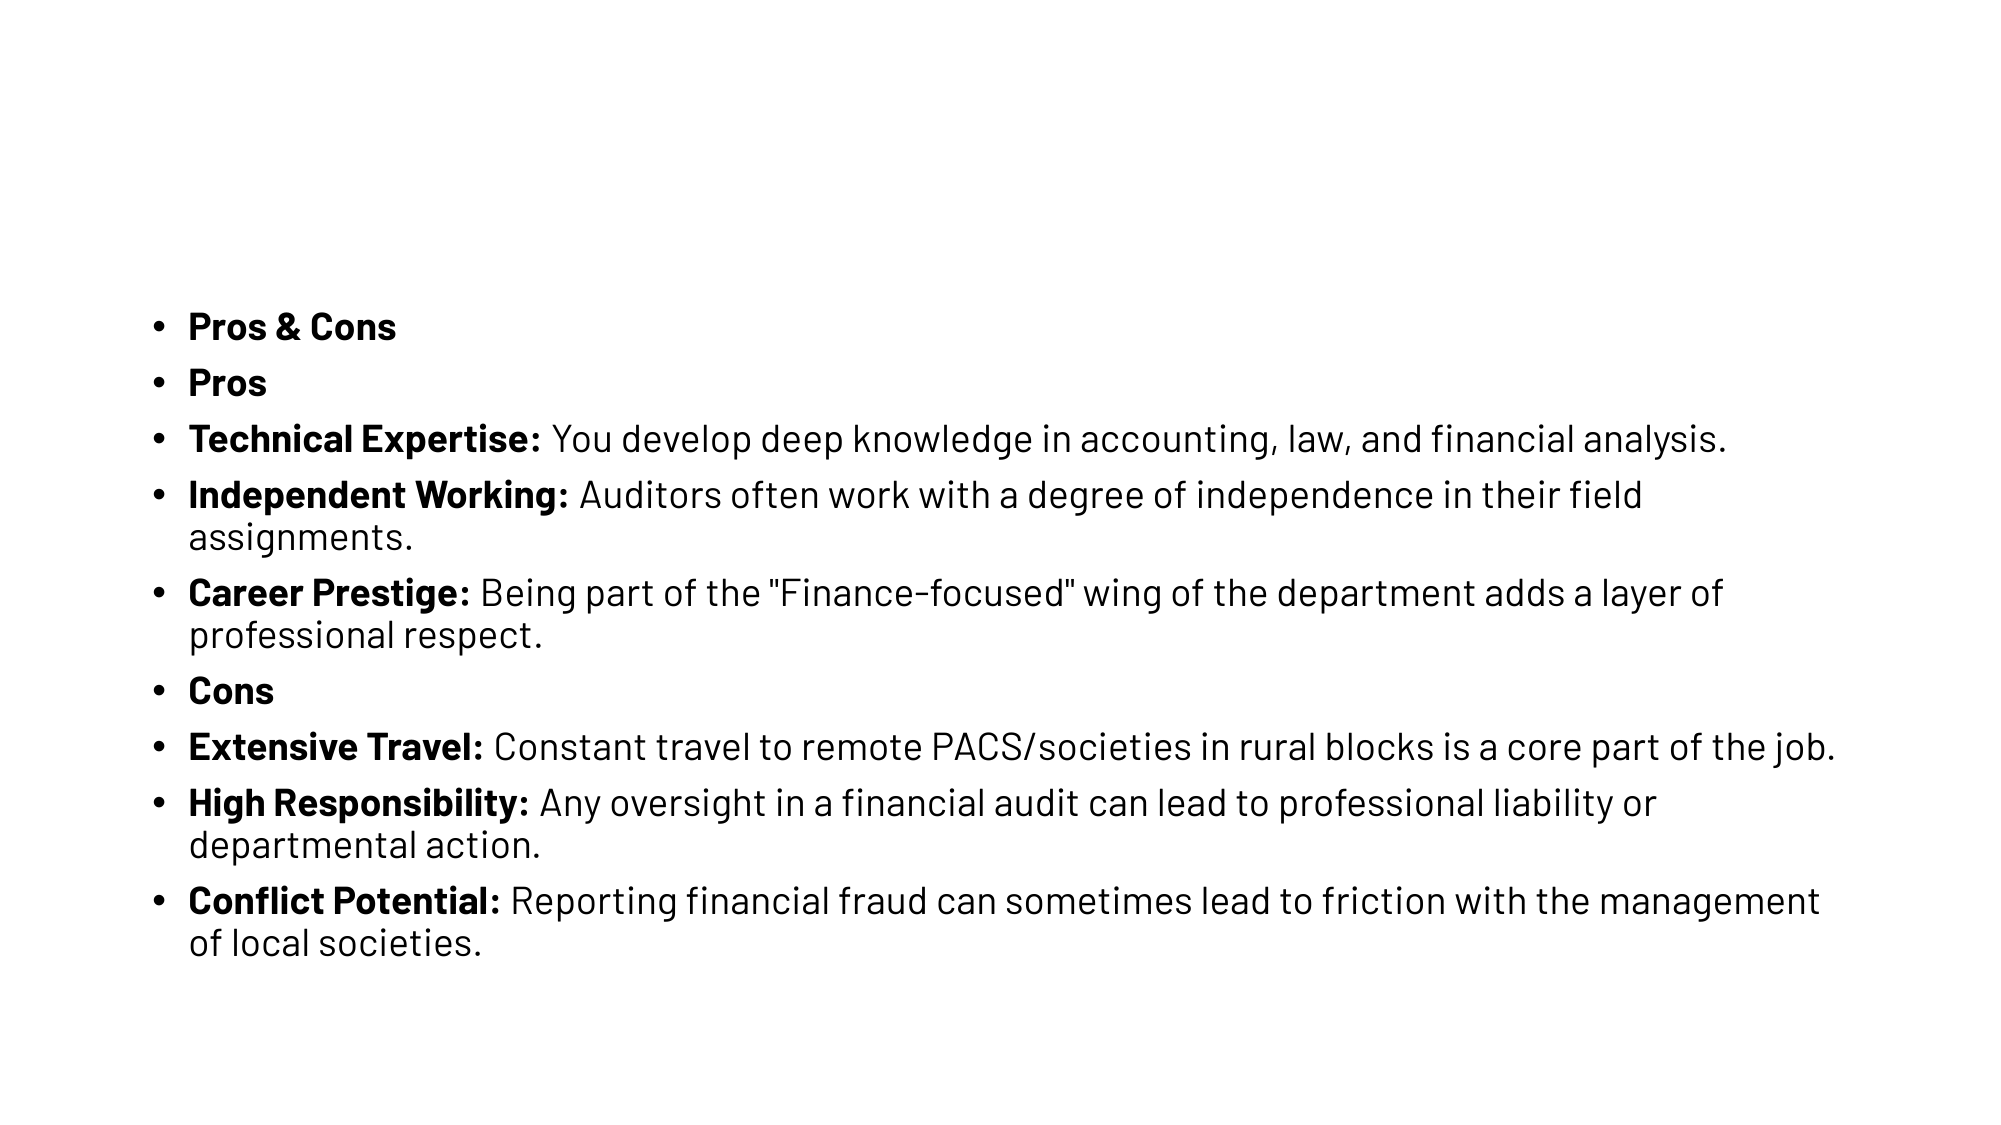

Pros & Cons
Pros
Technical Expertise: You develop deep knowledge in accounting, law, and financial analysis.
Independent Working: Auditors often work with a degree of independence in their field assignments.
Career Prestige: Being part of the "Finance-focused" wing of the department adds a layer of professional respect.
Cons
Extensive Travel: Constant travel to remote PACS/societies in rural blocks is a core part of the job.
High Responsibility: Any oversight in a financial audit can lead to professional liability or departmental action.
Conflict Potential: Reporting financial fraud can sometimes lead to friction with the management of local societies.